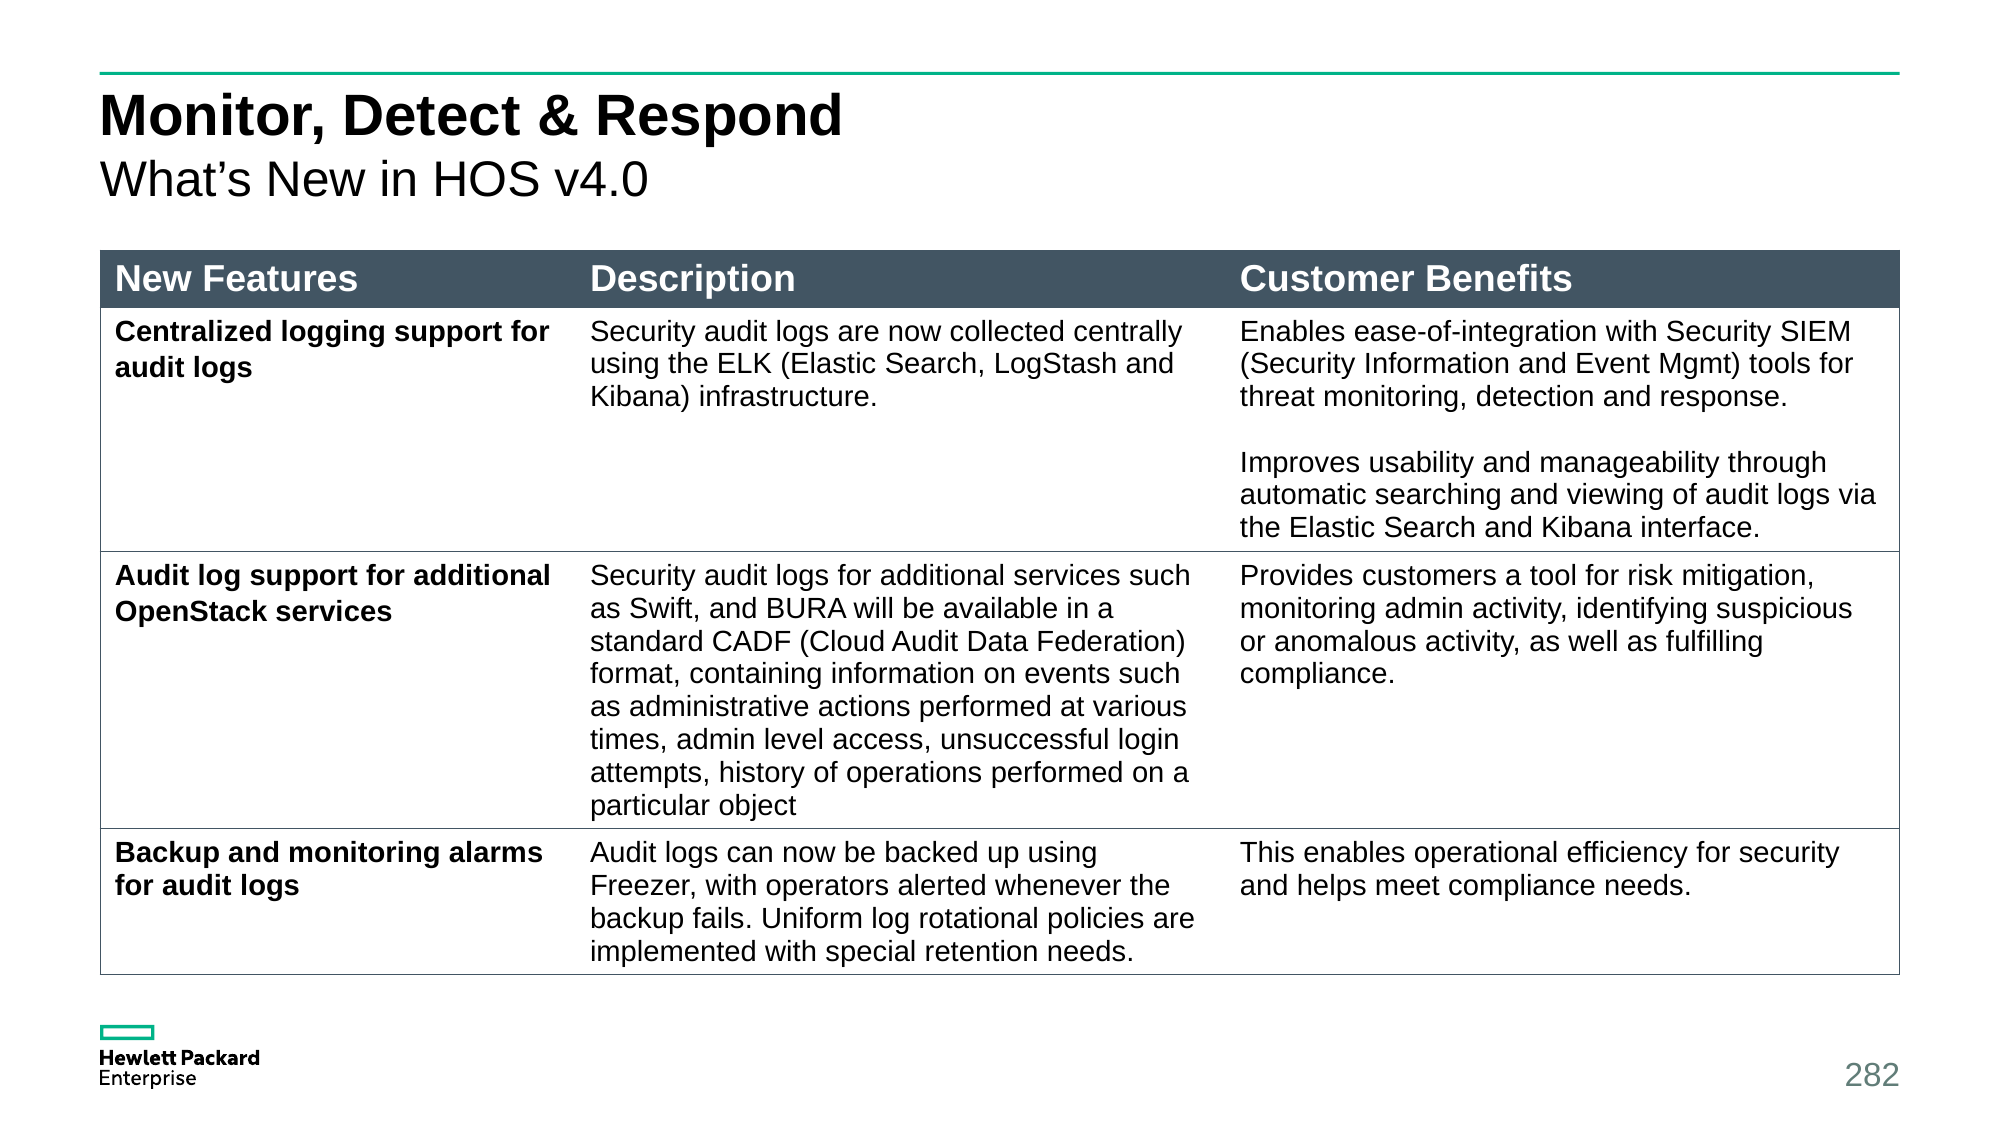

# Monitor, Detect & Respond
What’s New in HOS v4.0
| New Features | Description | Customer Benefits |
| --- | --- | --- |
| Centralized logging support for audit logs | Security audit logs are now collected centrally using the ELK (Elastic Search, LogStash and Kibana) infrastructure. | Enables ease-of-integration with Security SIEM (Security Information and Event Mgmt) tools for threat monitoring, detection and response. Improves usability and manageability through automatic searching and viewing of audit logs via the Elastic Search and Kibana interface. |
| Audit log support for additional OpenStack services | Security audit logs for additional services such as Swift, and BURA will be available in a standard CADF (Cloud Audit Data Federation) format, containing information on events such as administrative actions performed at various times, admin level access, unsuccessful login attempts, history of operations performed on a particular object | Provides customers a tool for risk mitigation, monitoring admin activity, identifying suspicious or anomalous activity, as well as fulfilling compliance. |
| Backup and monitoring alarms for audit logs | Audit logs can now be backed up using Freezer, with operators alerted whenever the backup fails. Uniform log rotational policies are implemented with special retention needs. | This enables operational efficiency for security and helps meet compliance needs. |
282